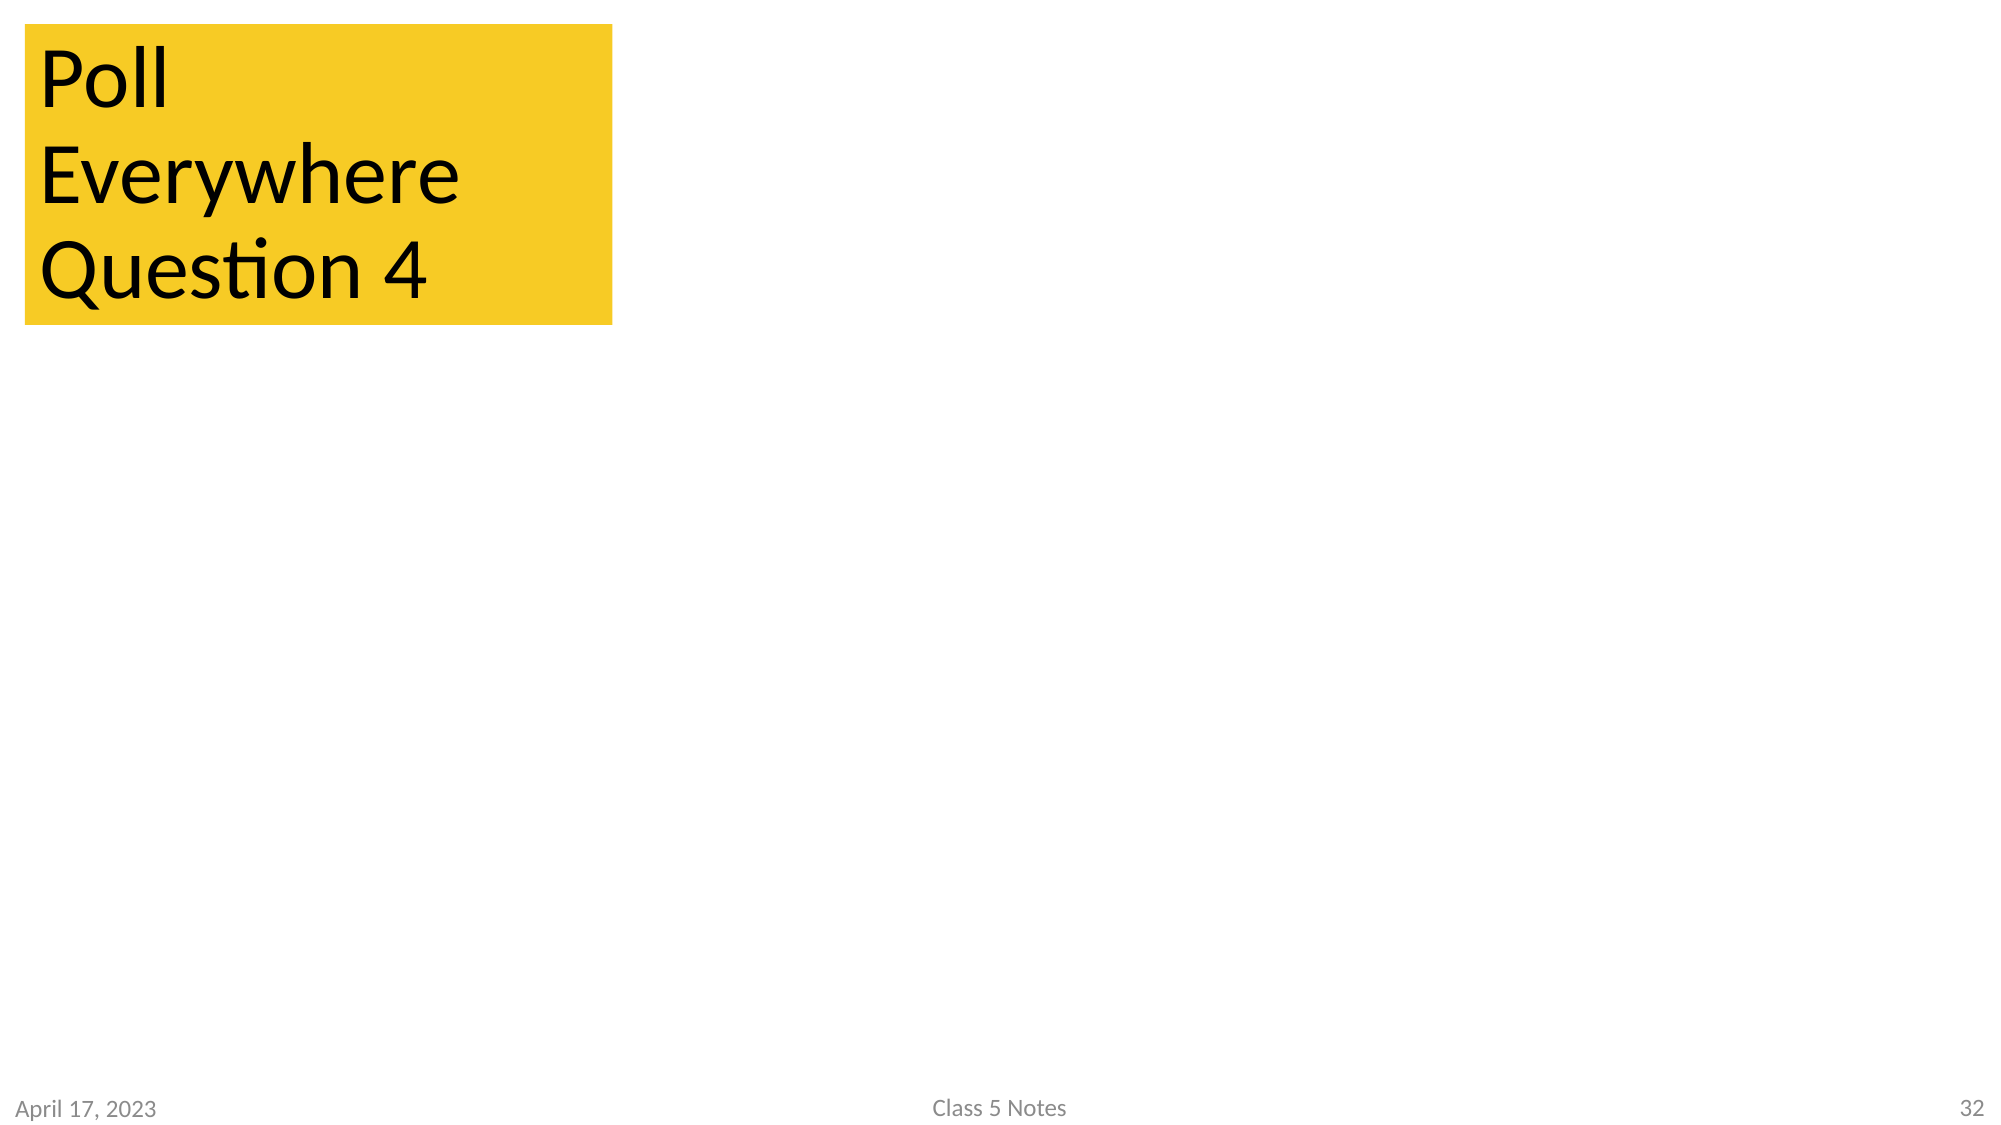

# Poll Everywhere Question 4
Class 5 Notes
32
April 17, 2023